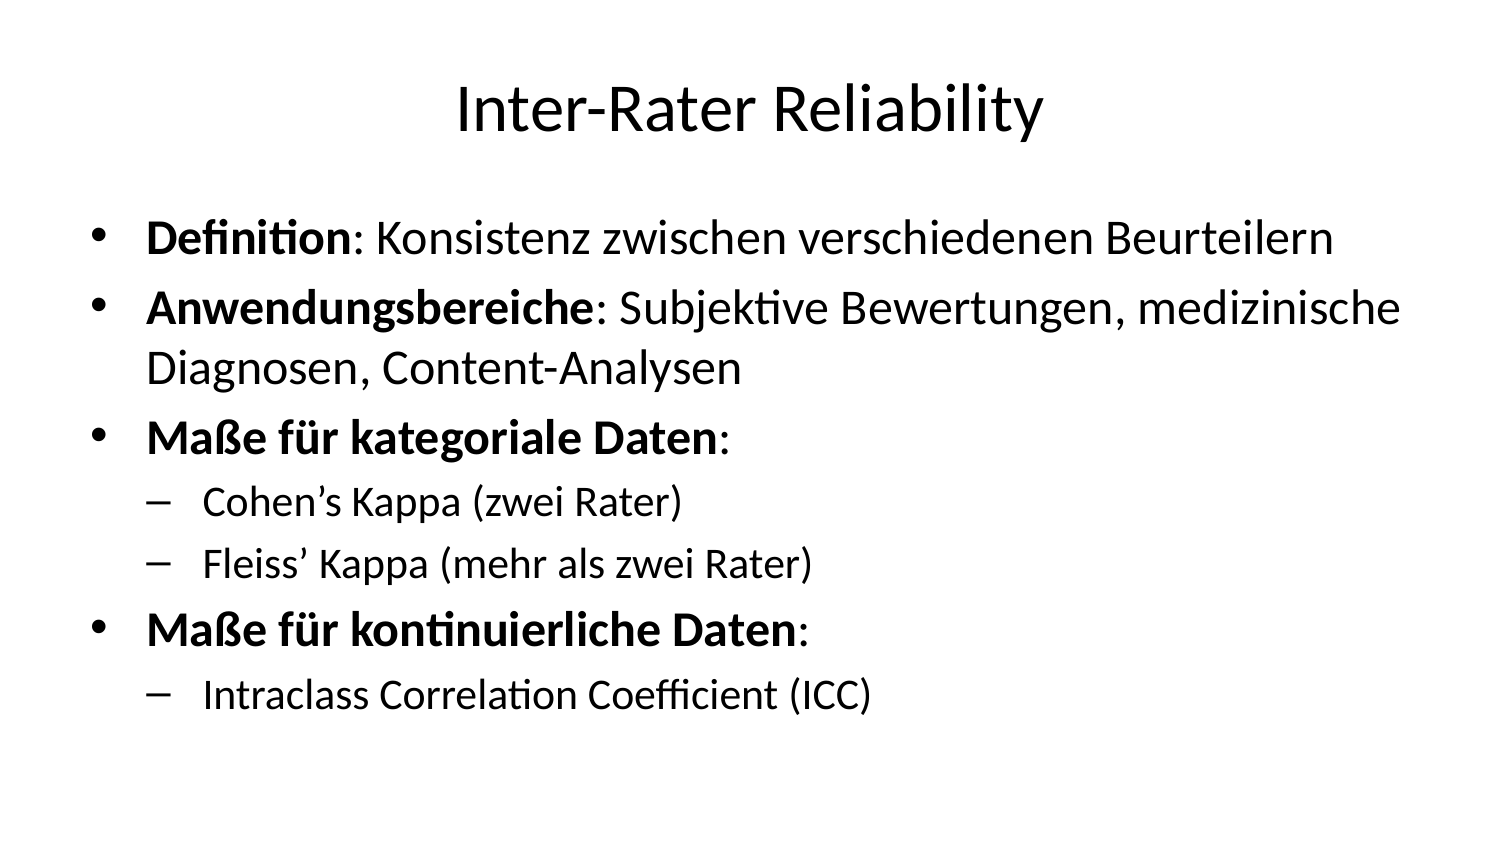

# Inter-Rater Reliability
Definition: Konsistenz zwischen verschiedenen Beurteilern
Anwendungsbereiche: Subjektive Bewertungen, medizinische Diagnosen, Content-Analysen
Maße für kategoriale Daten:
Cohen’s Kappa (zwei Rater)
Fleiss’ Kappa (mehr als zwei Rater)
Maße für kontinuierliche Daten:
Intraclass Correlation Coefficient (ICC)